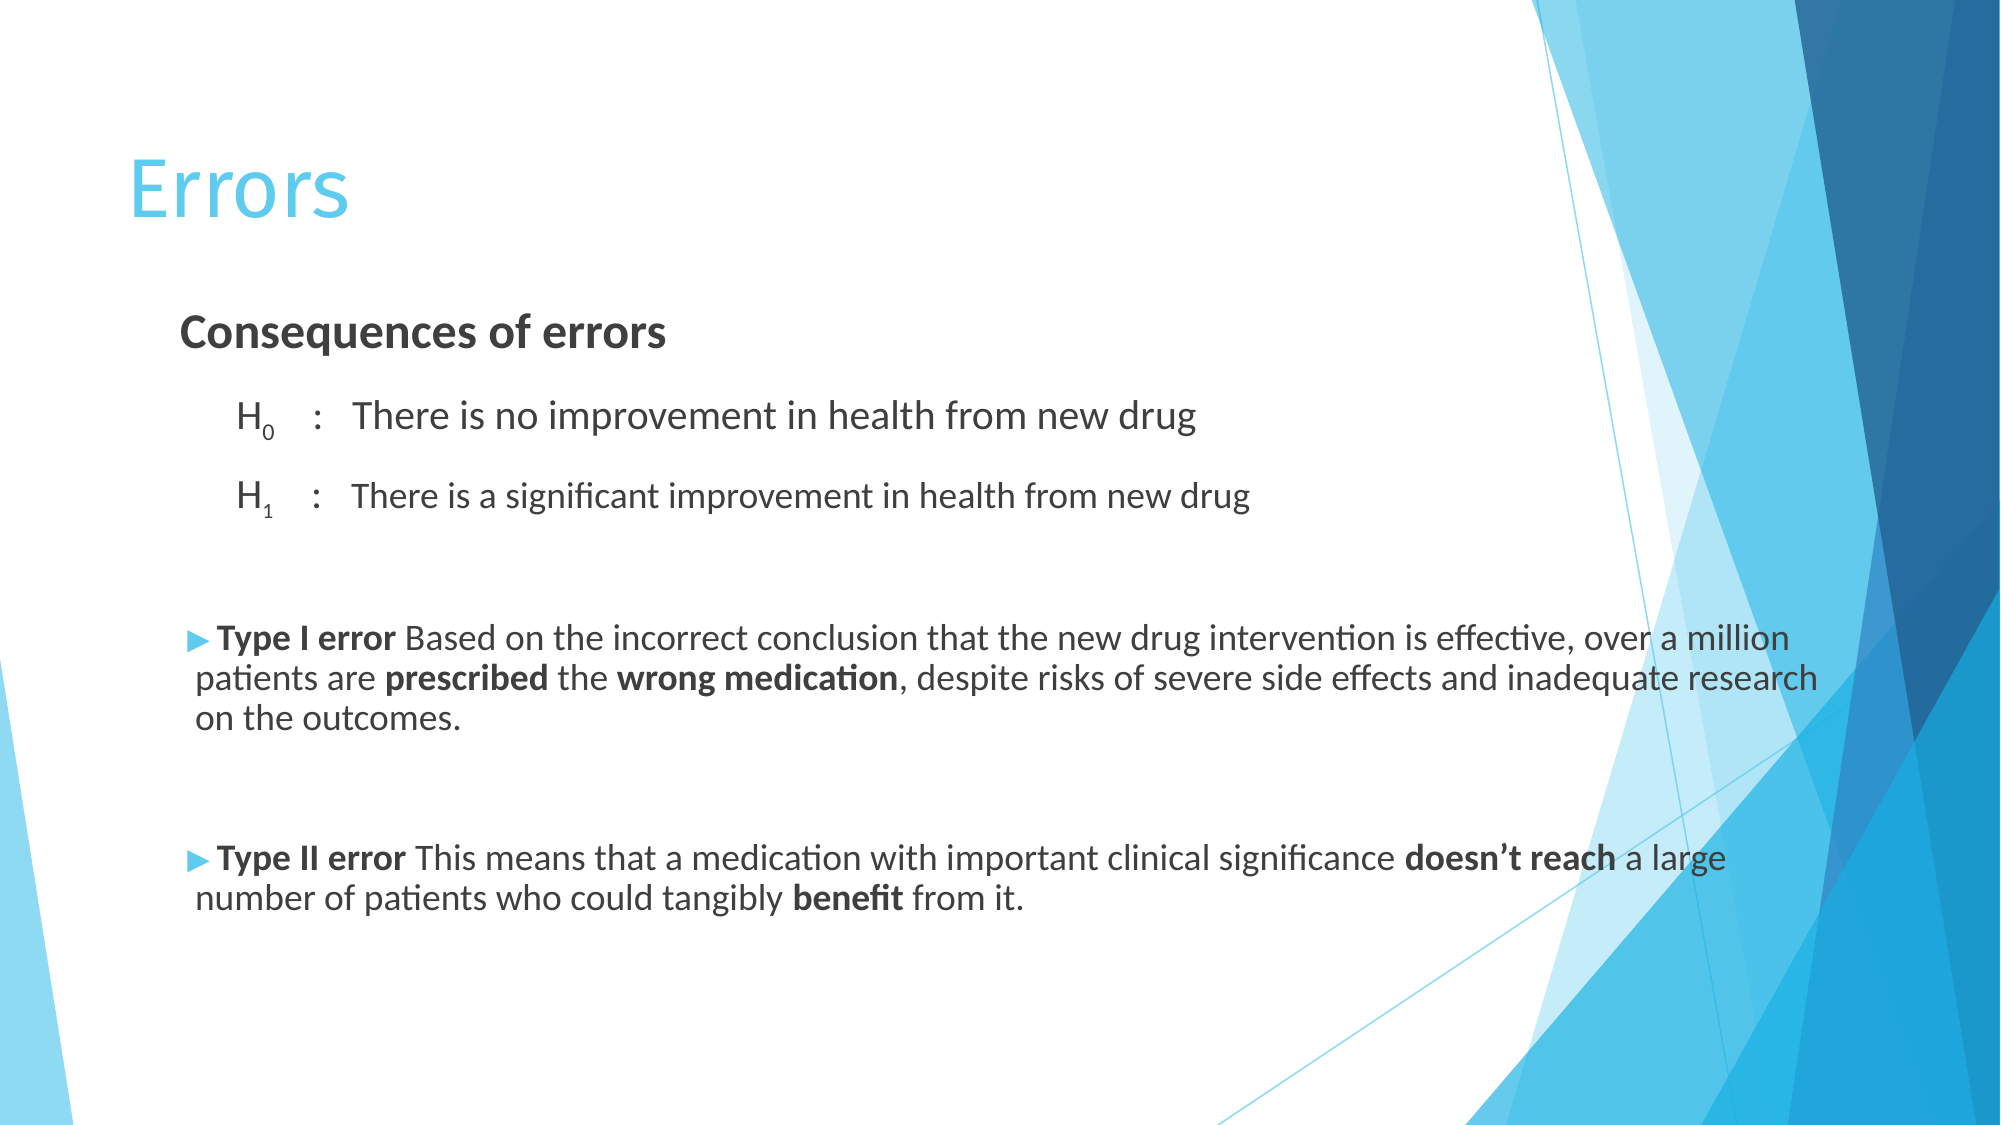

# Errors
Consequences of errors
H0    :   There is no improvement in health from new drug
H1    :   There is a significant improvement in health from new drug

Type I error Based on the incorrect conclusion that the new drug intervention is effective, over a million patients are prescribed the wrong medication, despite risks of severe side effects and inadequate research on the outcomes.

Type II error This means that a medication with important clinical significance doesn’t reach a large number of patients who could tangibly benefit from it.